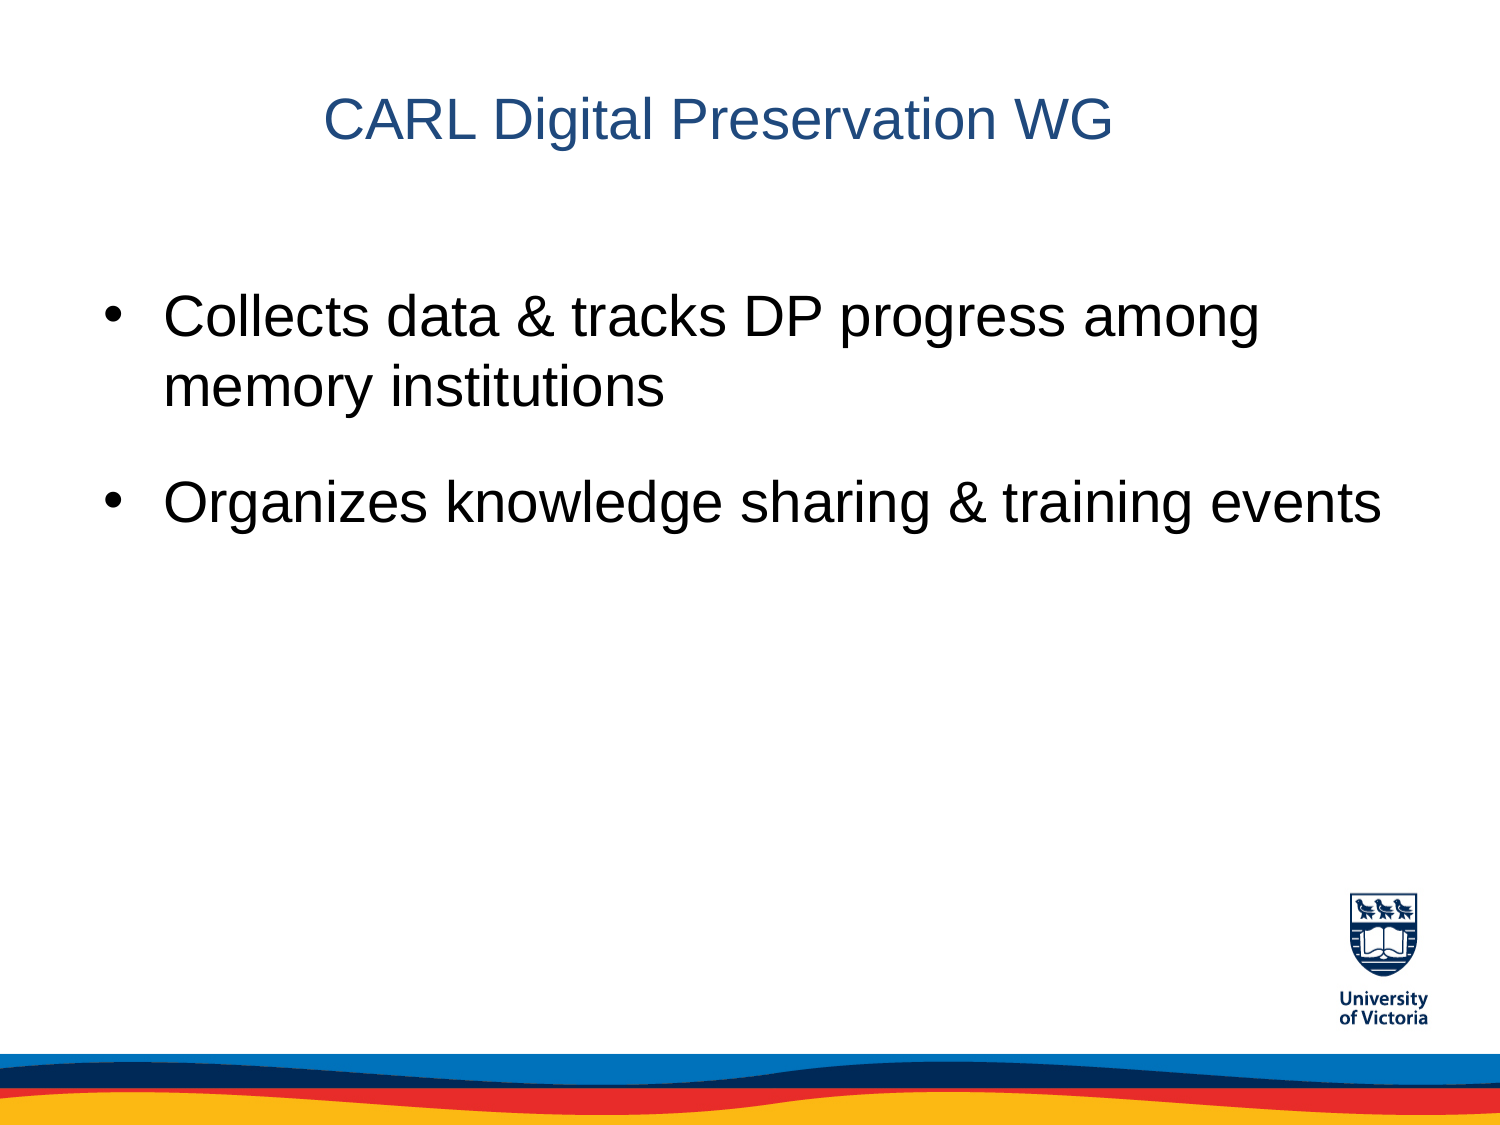

# CARL Digital Preservation WG
Collects data & tracks DP progress among memory institutions

Organizes knowledge sharing & training events